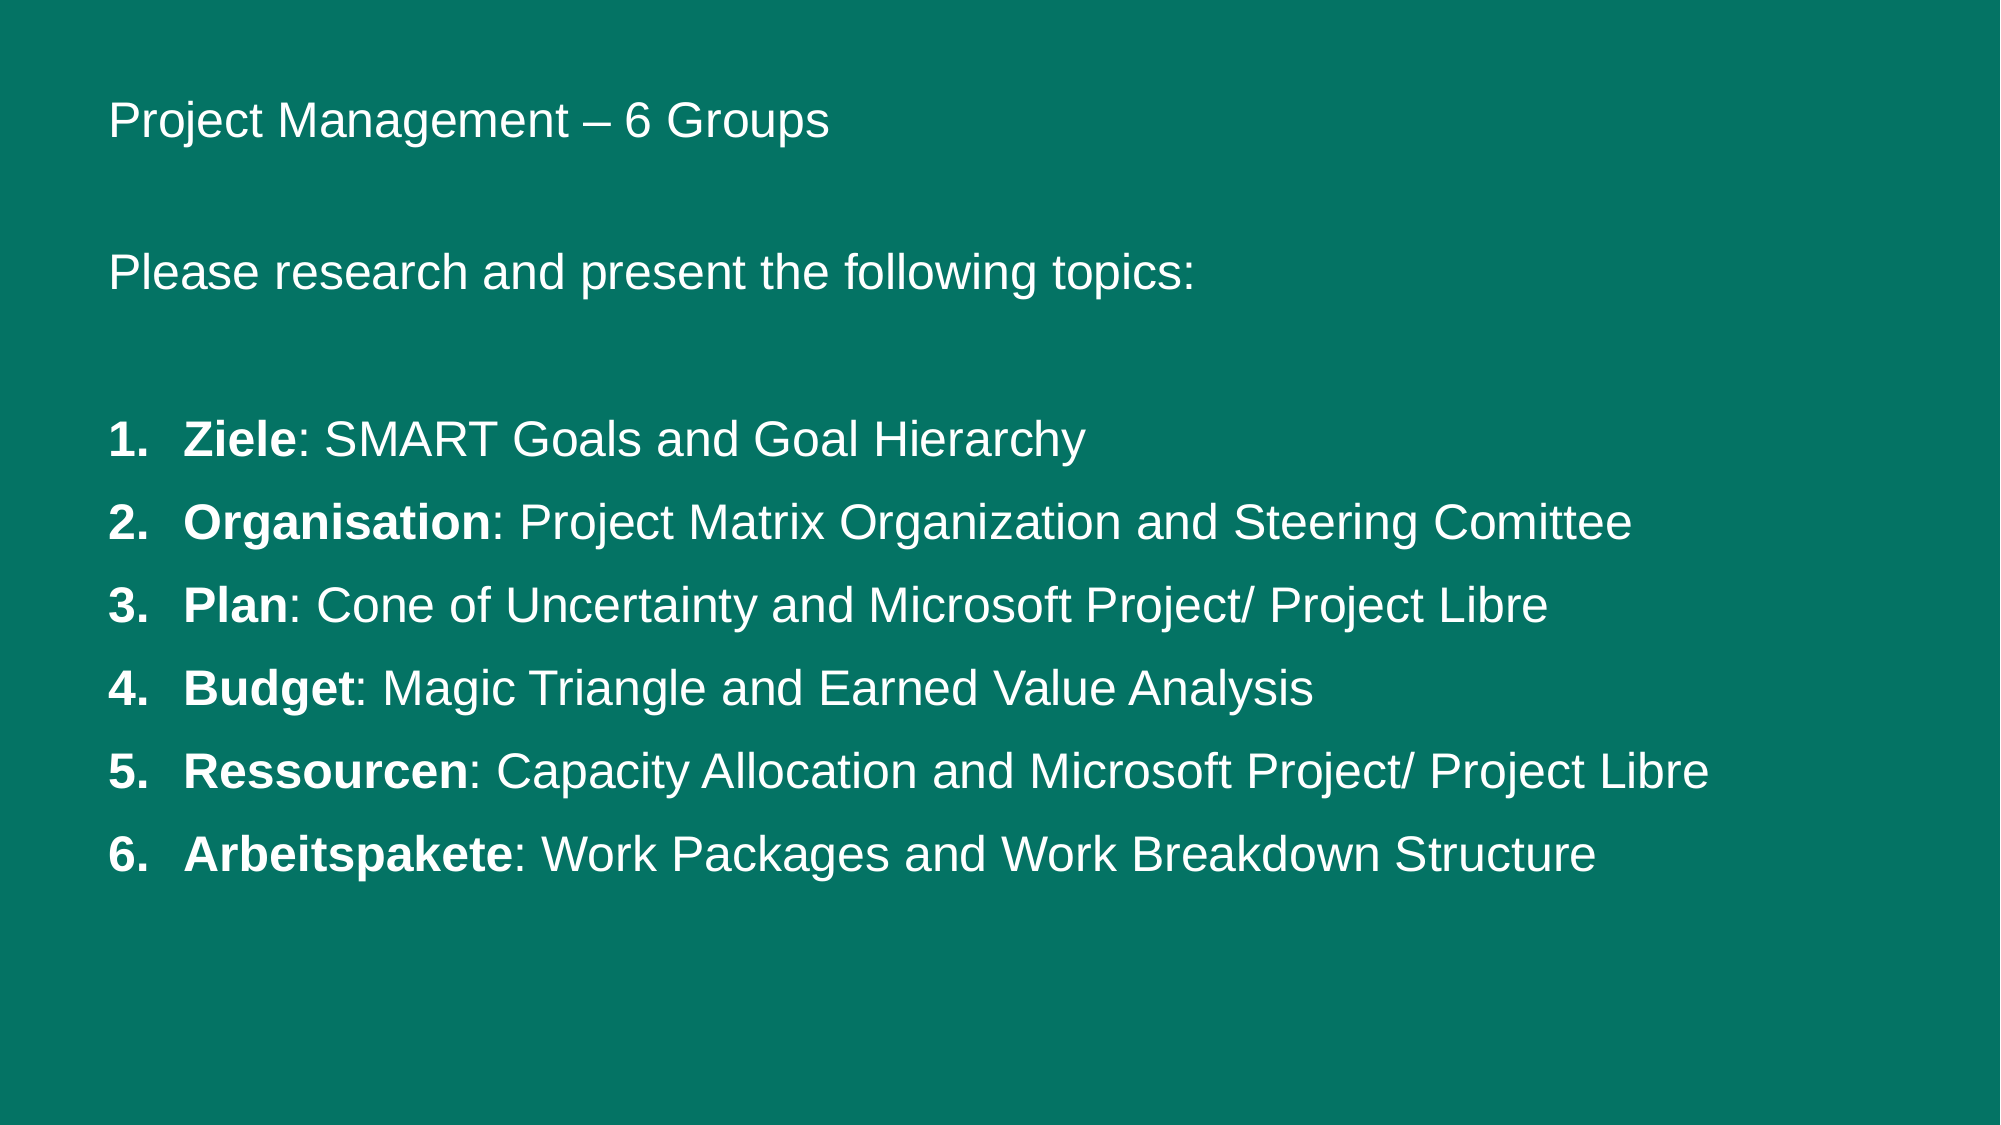

# Project Management – 6 Groups
Please research and present the following topics:

Ziele: SMART Goals and Goal Hierarchy
Organisation: Project Matrix Organization and Steering Comittee
Plan: Cone of Uncertainty and Microsoft Project/ Project Libre
Budget: Magic Triangle and Earned Value Analysis
Ressourcen: Capacity Allocation and Microsoft Project/ Project Libre
Arbeitspakete: Work Packages and Work Breakdown Structure